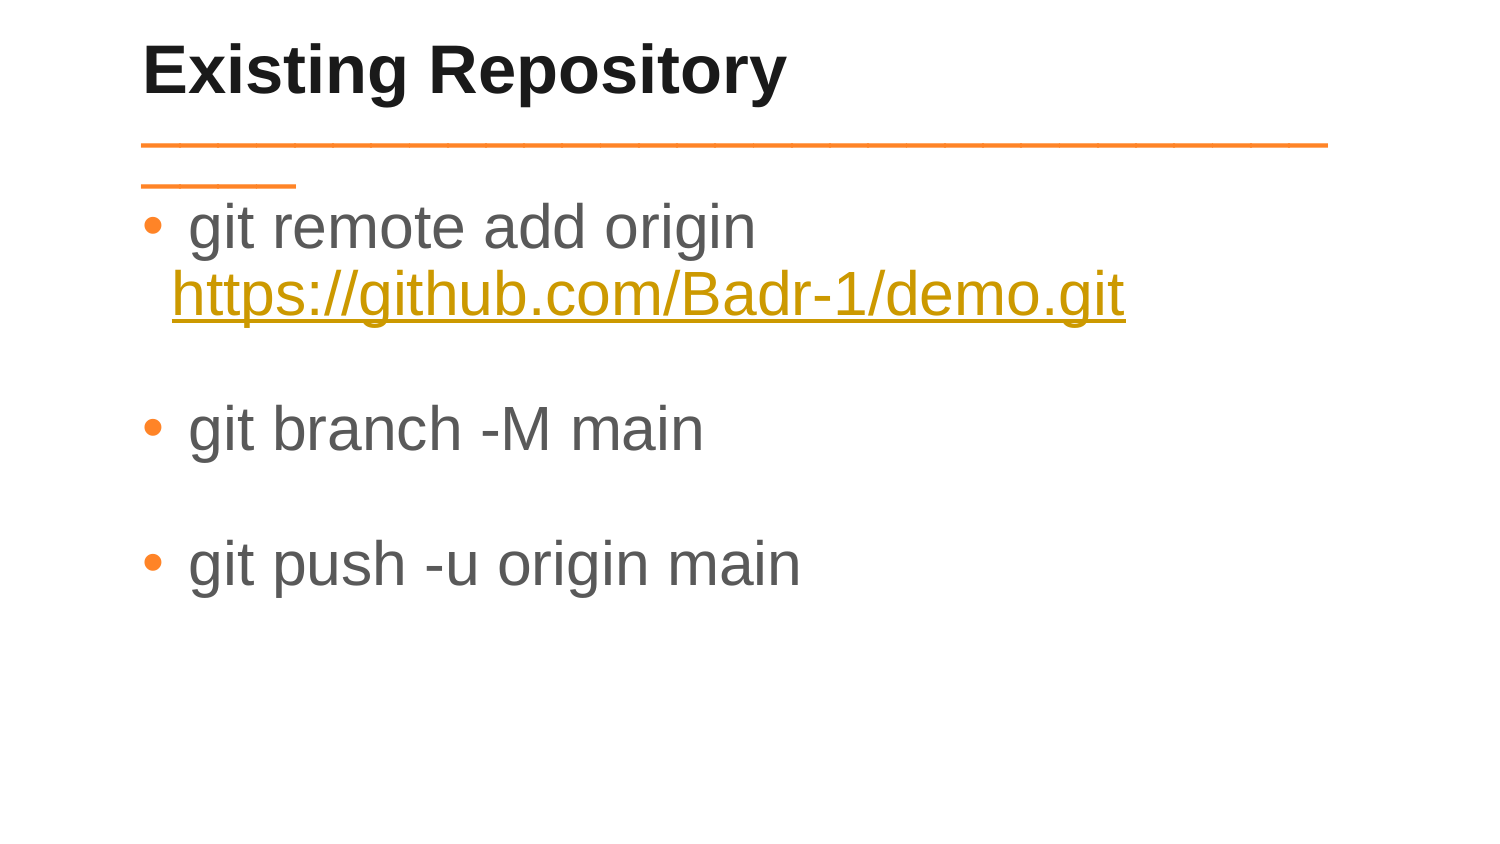

# Existing Repository ___________________________________
 git remote add origin https://github.com/Badr-1/demo.git

 git branch -M main

 git push -u origin main